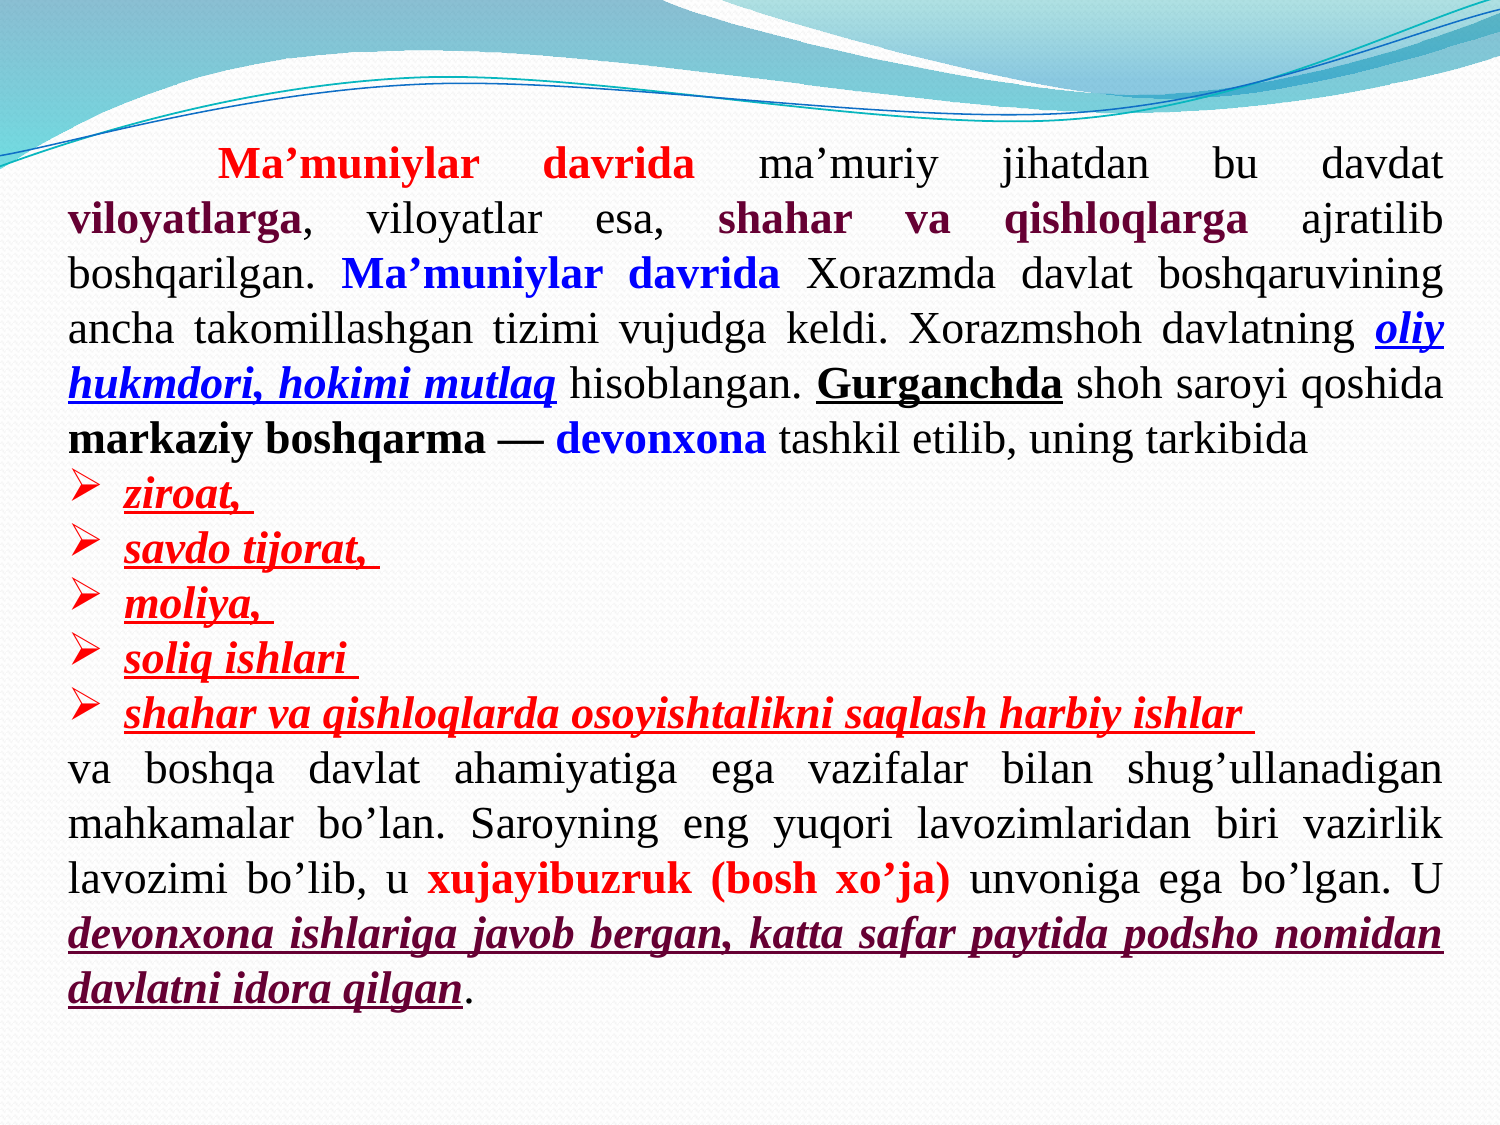

Ma’muniylar davrida ma’muriy jihatdan bu davdat viloyatlarga, viloyatlar esa, shahar va qishloqlarga ajratilib boshqarilgan. Ma’muniylar davrida Xorazmda davlat boshqaruvining ancha takomillashgan tizimi vujudga keldi. Xorazmshoh davlatning oliy hukmdori, hokimi mutlaq hisoblangan. Gurganchda shoh saroyi qoshida markaziy boshqarma — devonxona tashkil etilib, uning tarkibida
ziroat,
savdo tijorat,
moliya,
soliq ishlari
shahar va qishloqlarda osoyishtalikni saqlash harbiy ishlar
va boshqa davlat ahamiyatiga ega vazifalar bilan shug’ullanadigan mahkamalar bo’lan. Saroyning eng yuqori lavozimlaridan biri vazirlik lavozimi bo’lib, u xujayibuzruk (bosh xo’ja) unvoniga ega bo’lgan. U devonxona ishlariga javob bergan, katta safar paytida podsho nomidan davlatni idora qilgan.